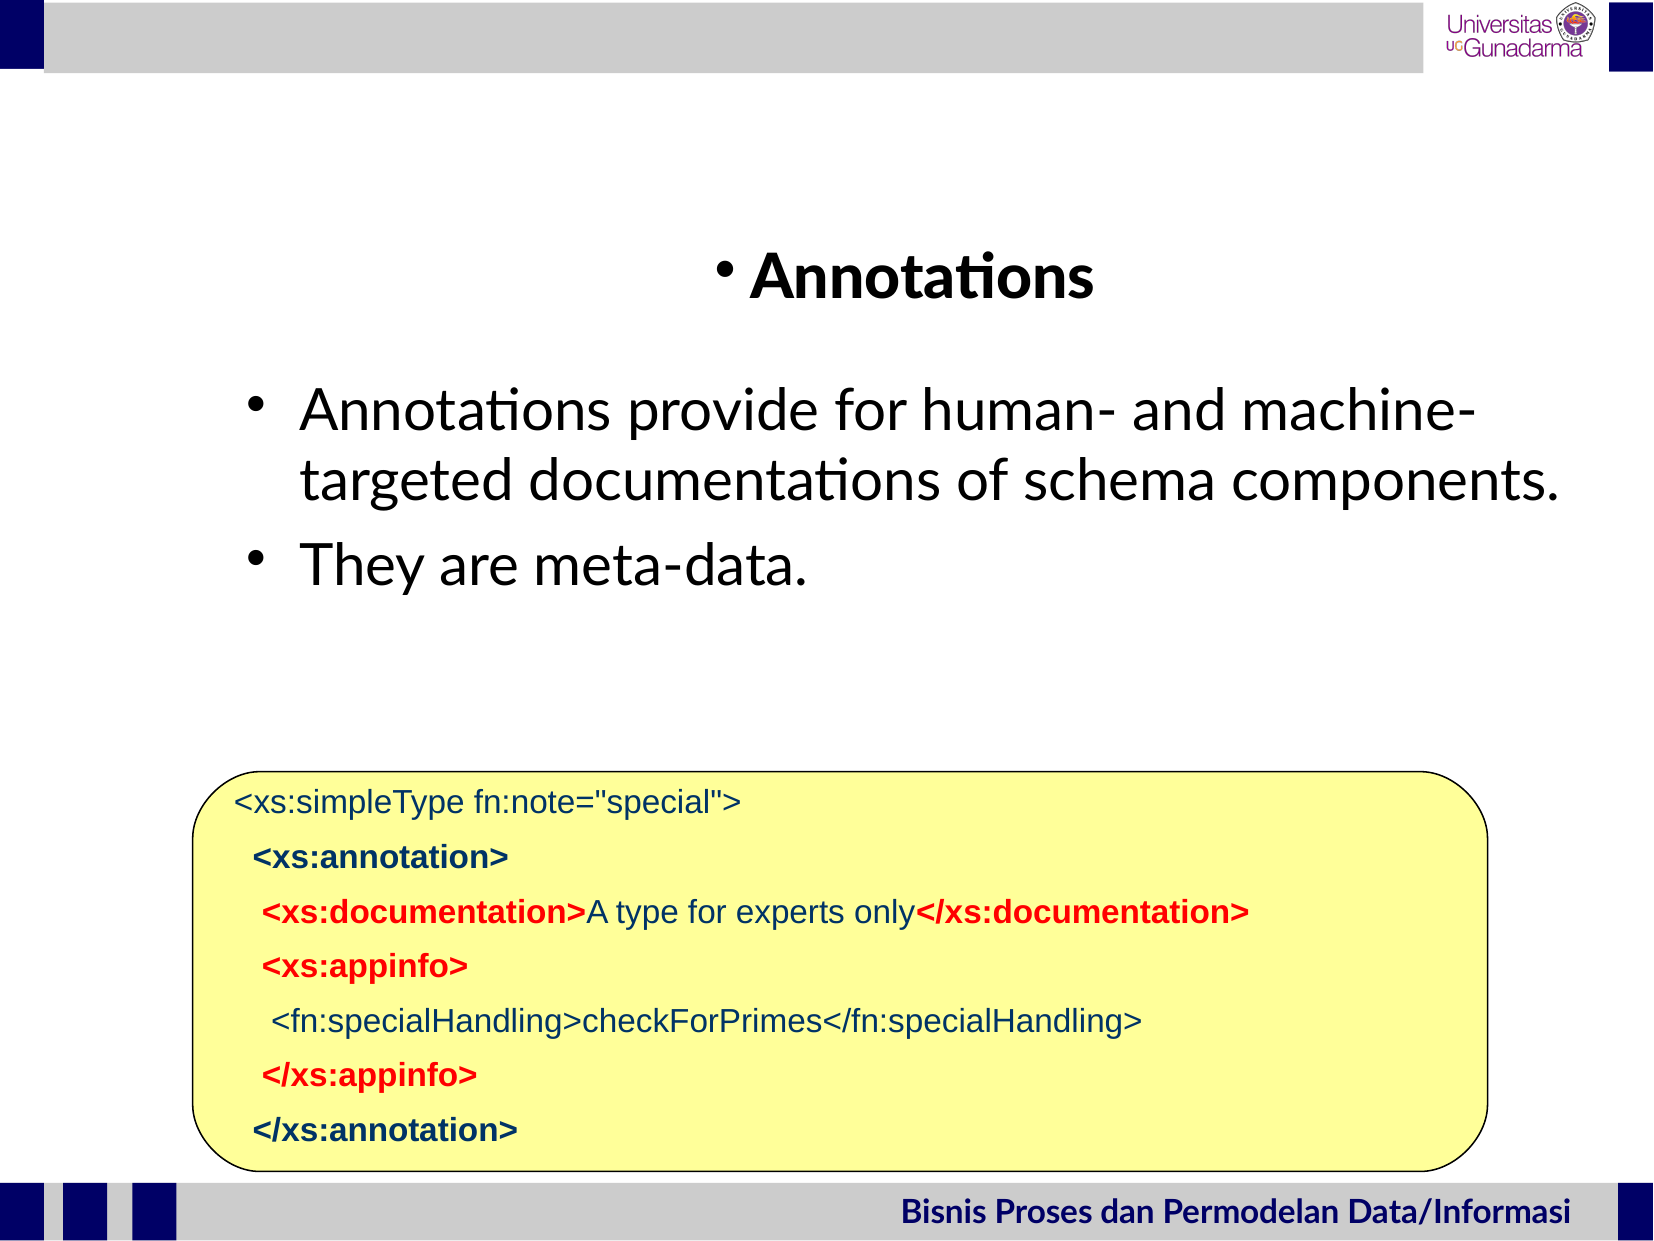

Annotations
Annotations provide for human- and machine-targeted documentations of schema components.
They are meta-data.

<xs:simpleType fn:note="special">
  <xs:annotation>
   <xs:documentation>A type for experts only</xs:documentation>
   <xs:appinfo>
    <fn:specialHandling>checkForPrimes</fn:specialHandling>
   </xs:appinfo>
  </xs:annotation>